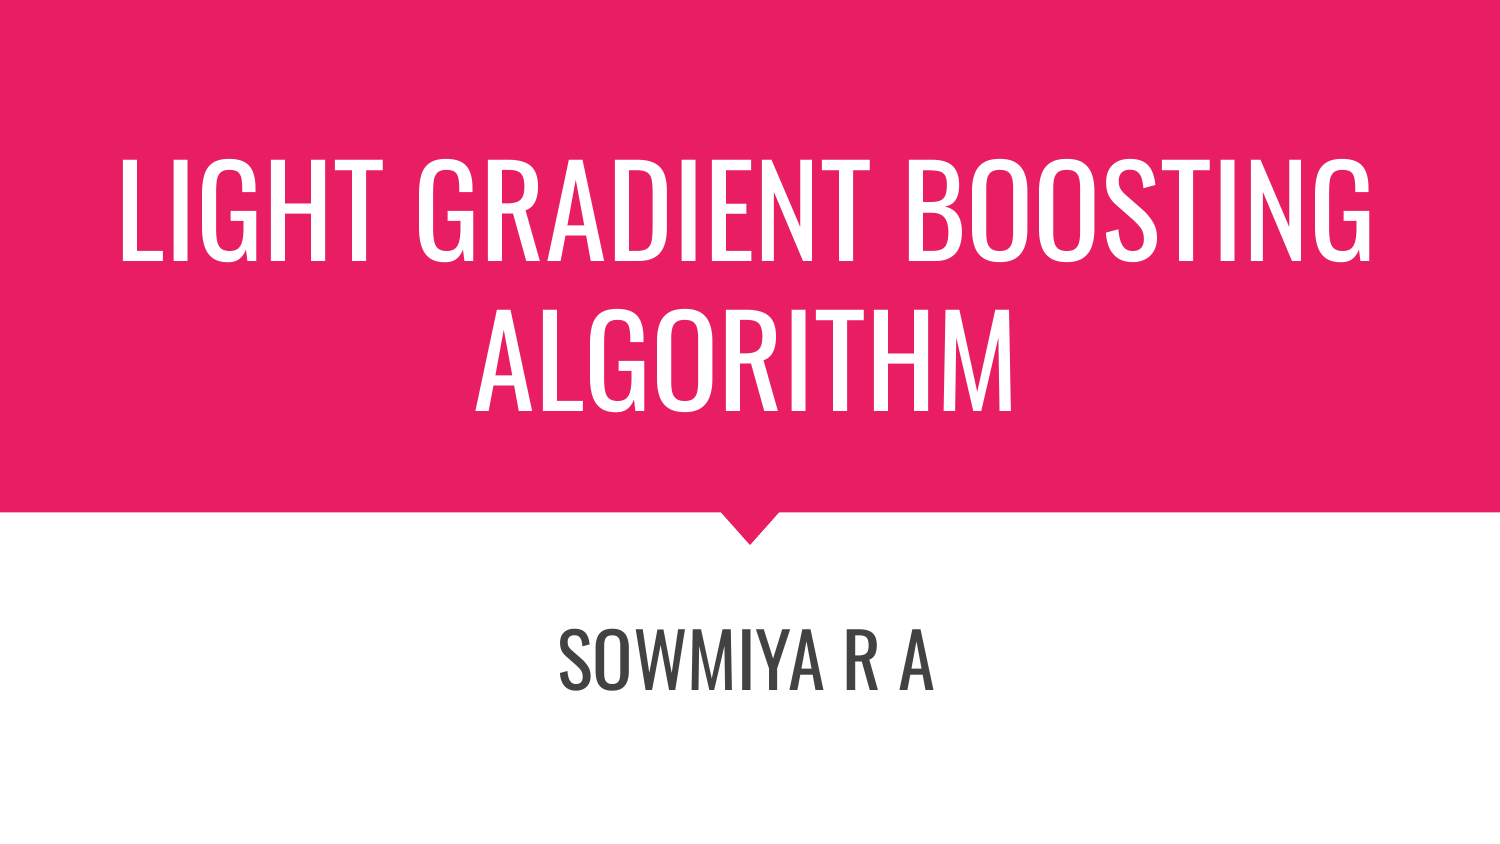

# LIGHT GRADIENT BOOSTING ALGORITHM
SOWMIYA R A